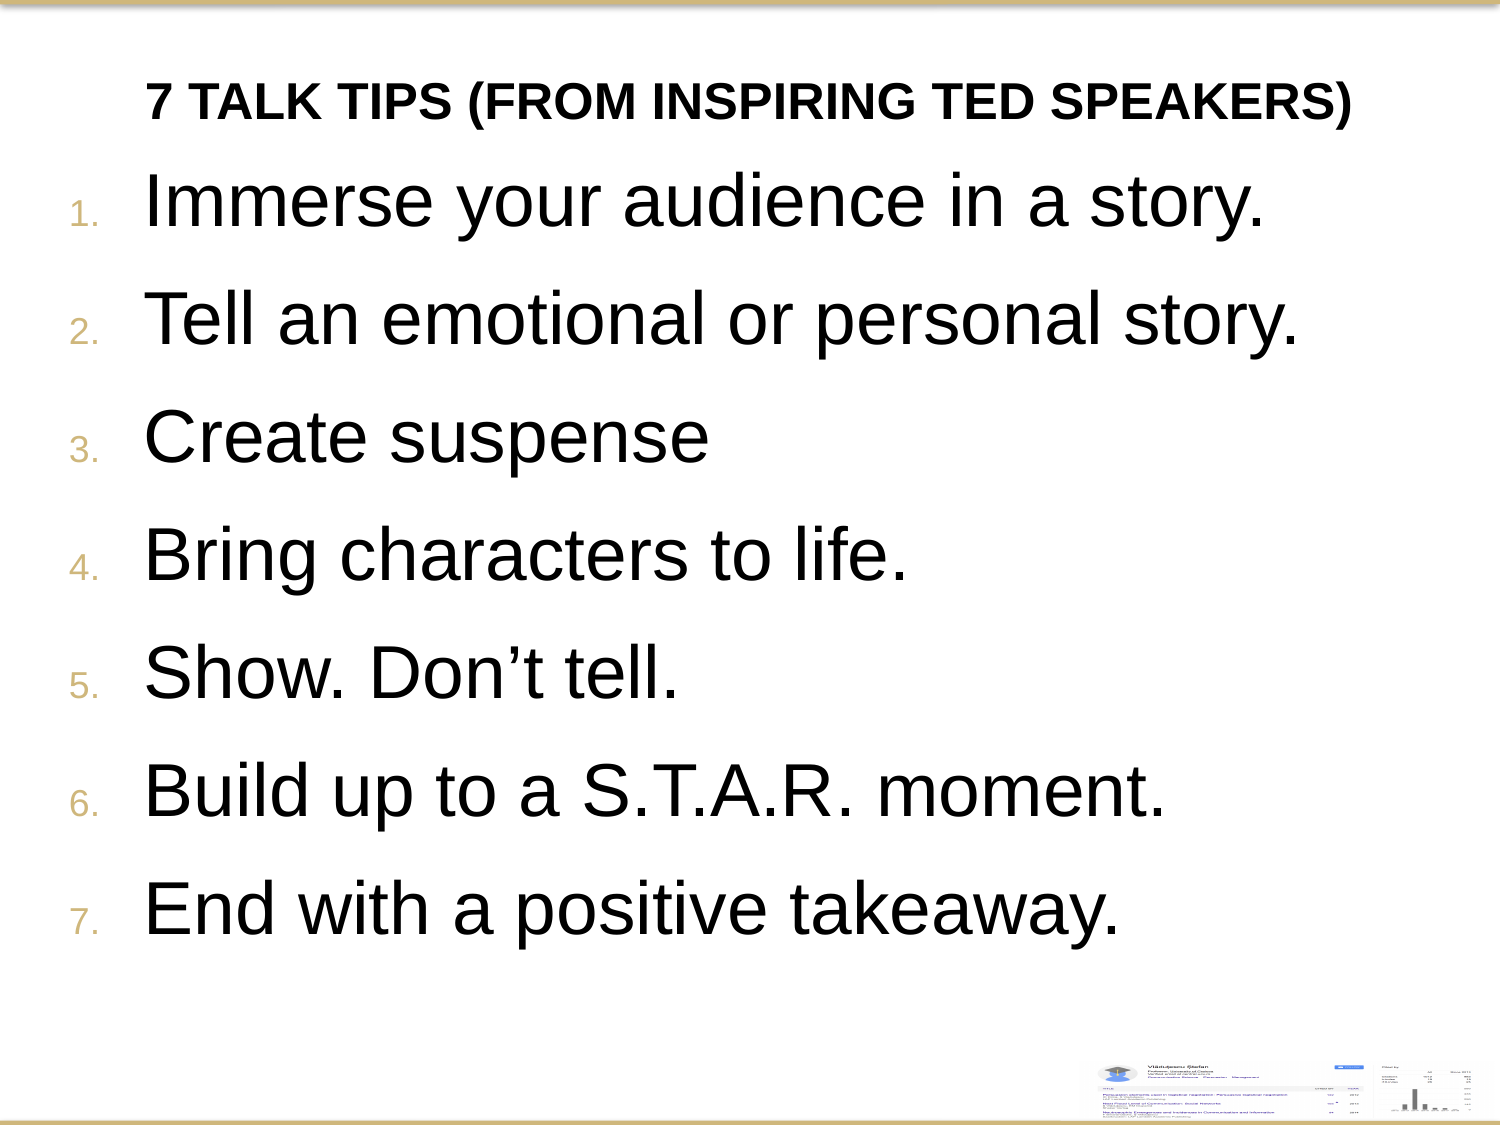

7 Talk Tips (From inspiring Ted Speakers)
Immerse your audience in a story.
Tell an emotional or personal story.
Create suspense
Bring characters to life.
Show. Don’t tell.
Build up to a S.T.A.R. moment.
End with a positive takeaway.